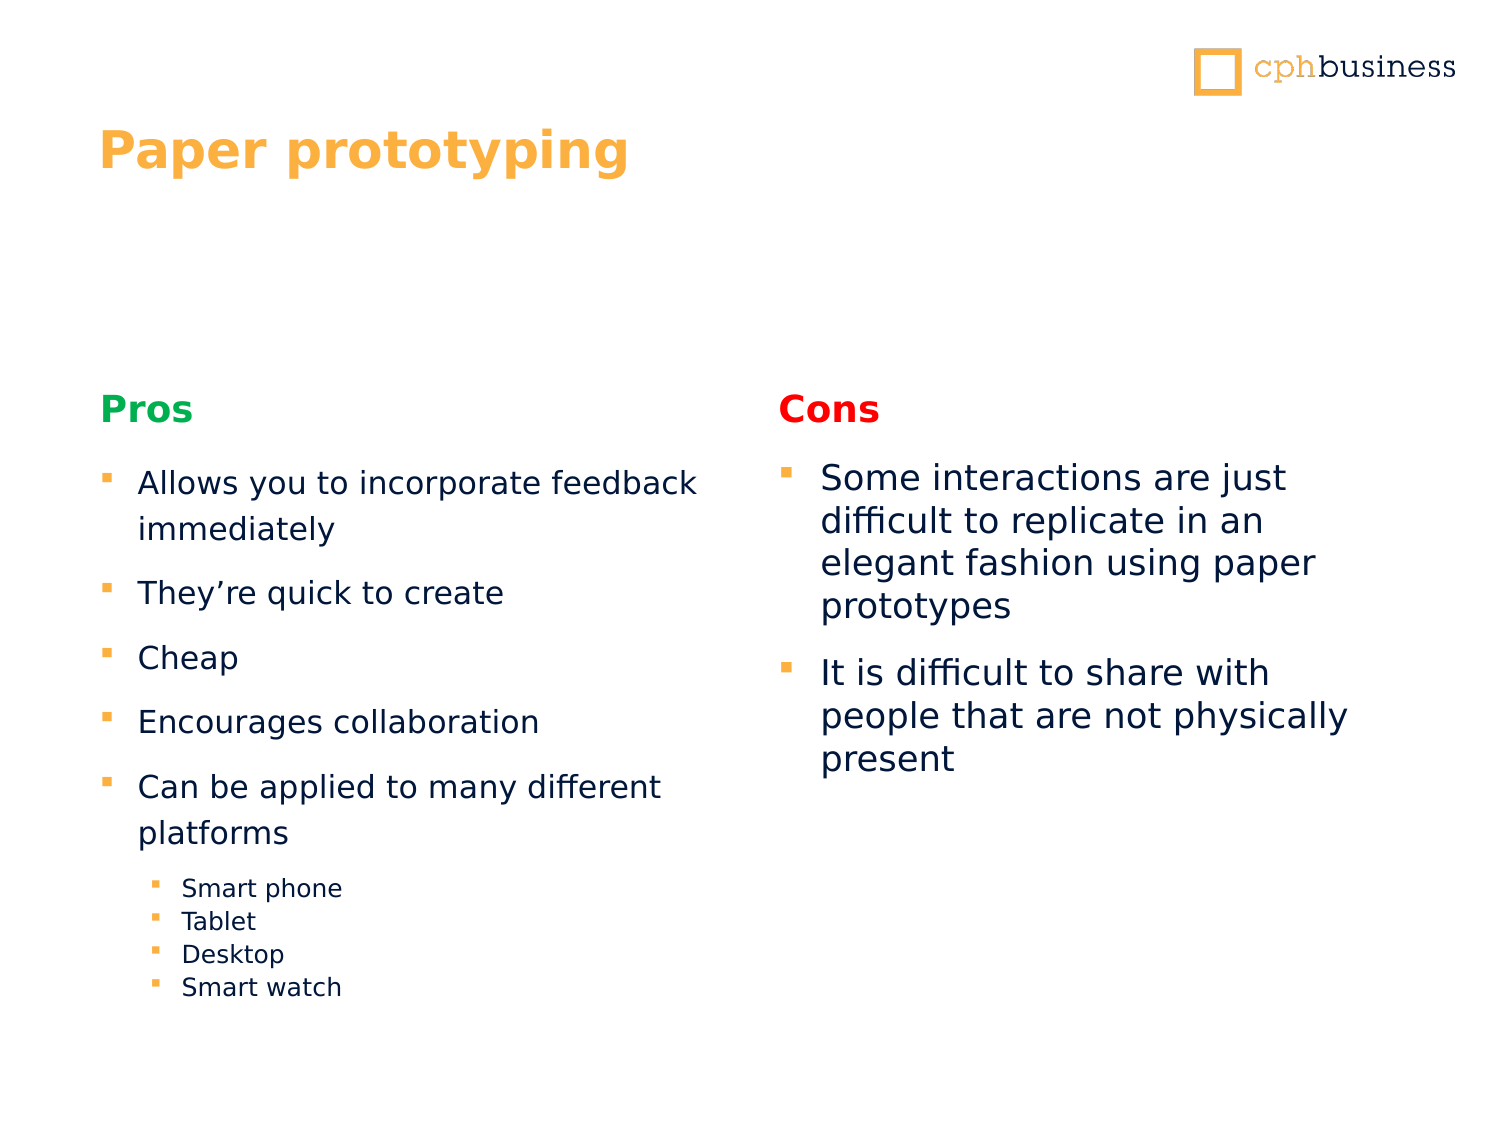

Paper prototyping
Pros
Cons
Allows you to incorporate feedback immediately
They’re quick to create
Cheap
Encourages collaboration
Can be applied to many different platforms
Smart phone
Tablet
Desktop
Smart watch
Some interactions are just difficult to replicate in an elegant fashion using paper prototypes
It is difficult to share with people that are not physically present